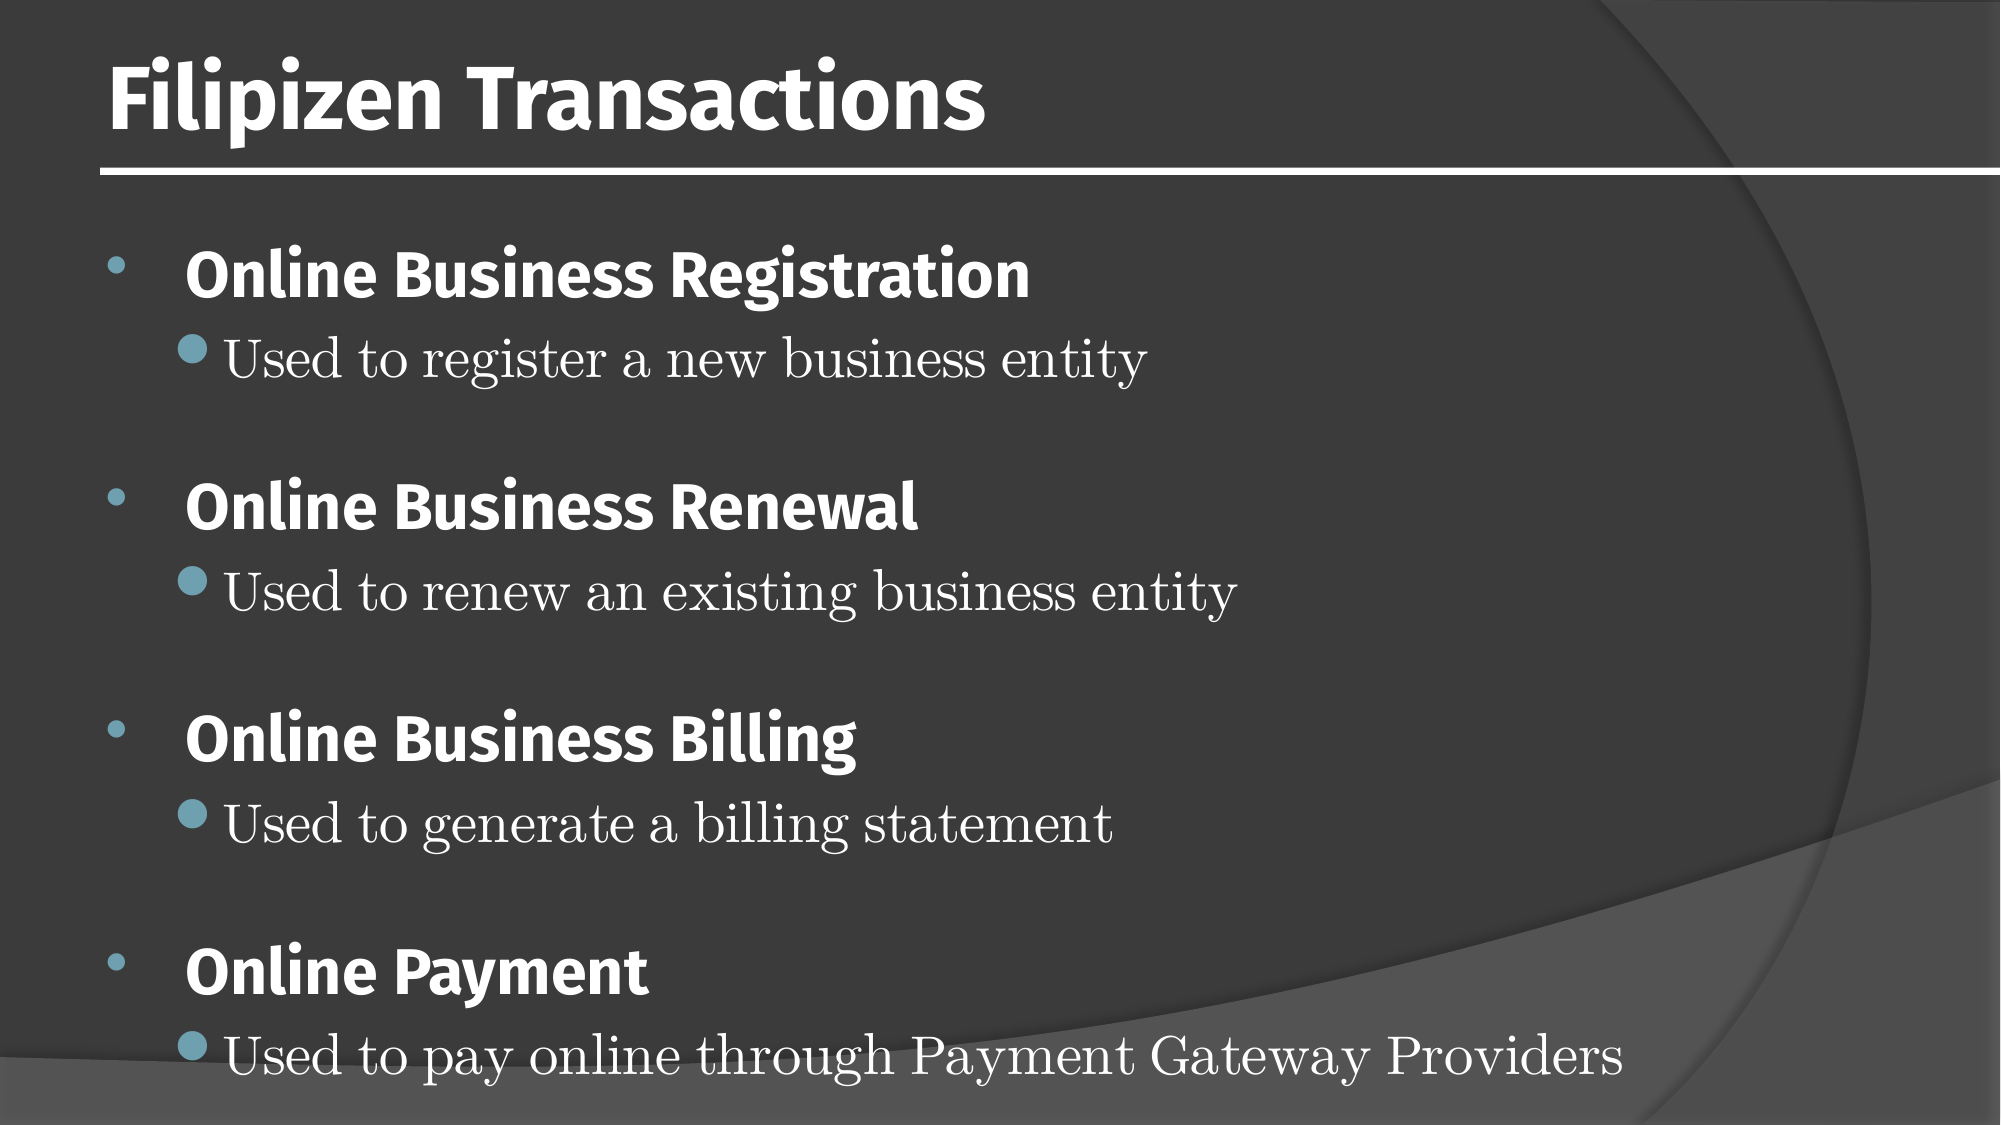

# Filipizen Transactions

 Online Business Registration
Used to register a new business entity

 Online Business Renewal
Used to renew an existing business entity

 Online Business Billing
Used to generate a billing statement

 Online Payment
Used to pay online through Payment Gateway Providers